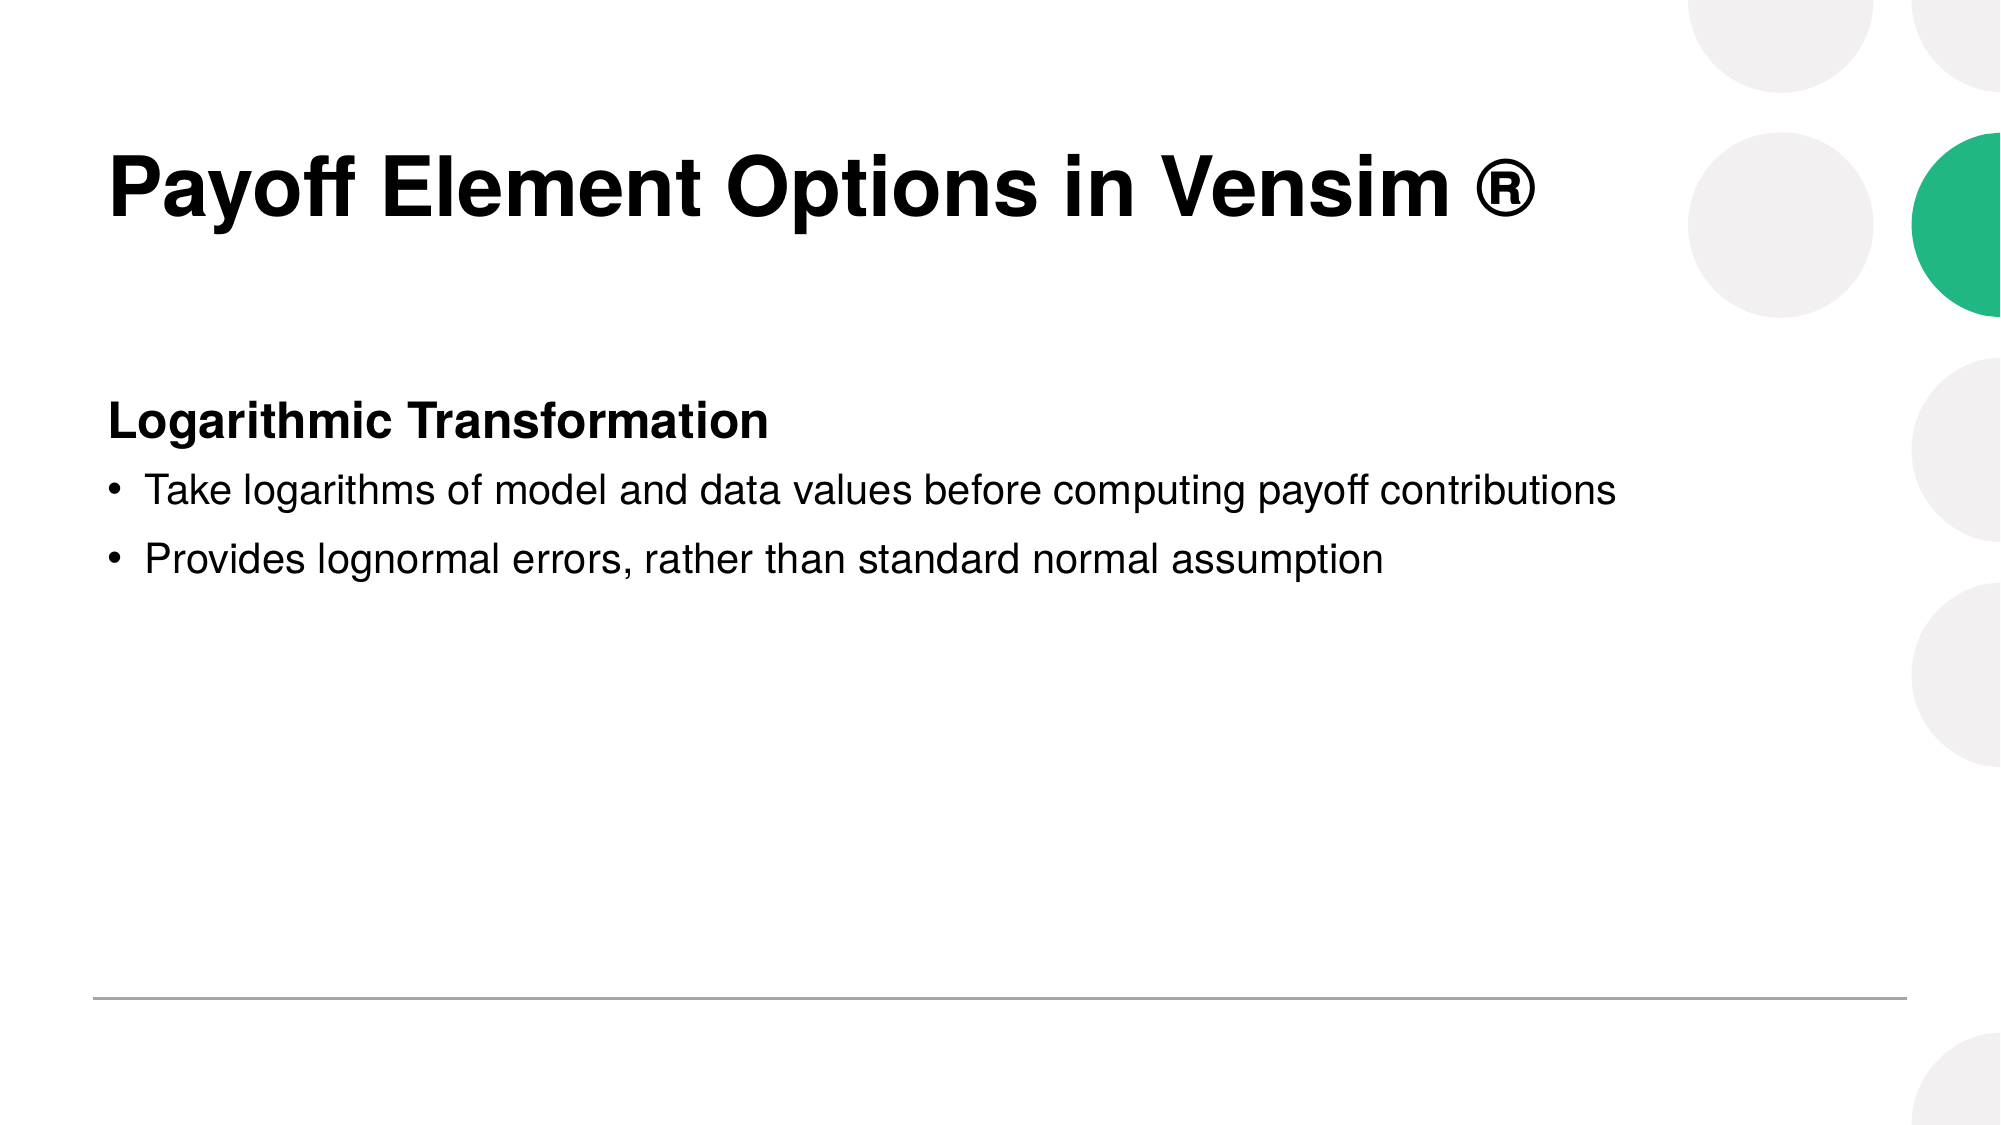

# Payoff Element Options in Vensim ®
Logarithmic Transformation
Take logarithms of model and data values before computing payoff contributions
Provides lognormal errors, rather than standard normal assumption